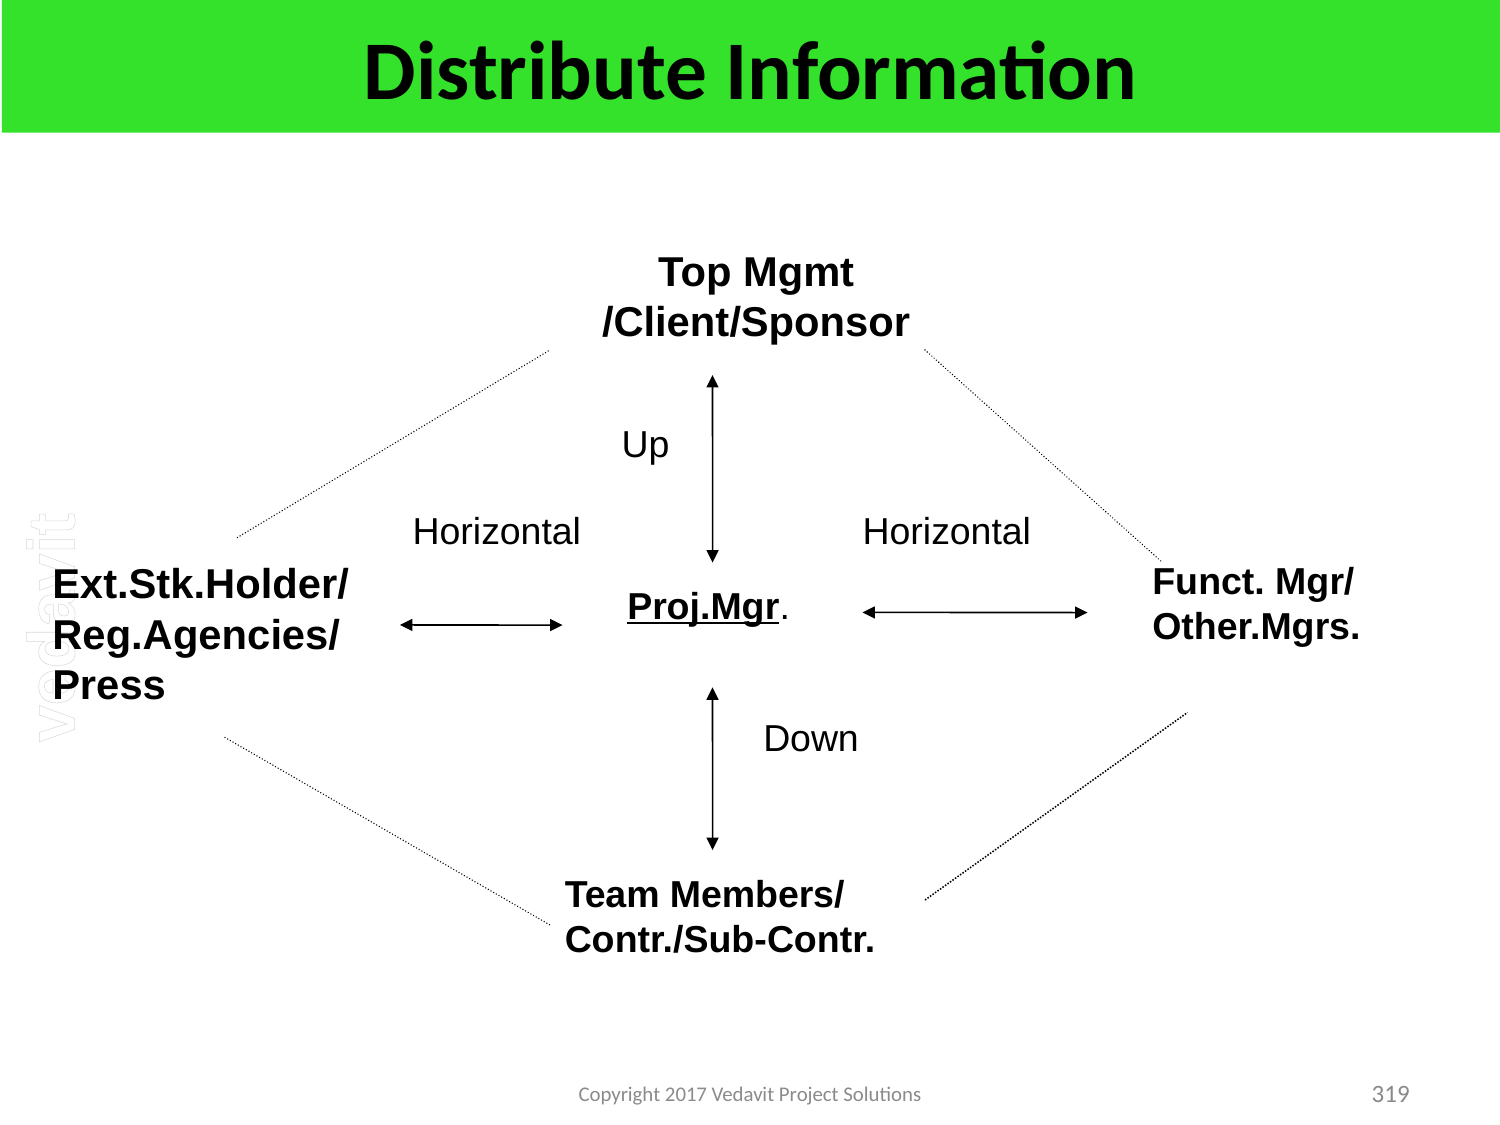

# Distribute Information

Top Mgmt /Client/Sponsor

Up
Horizontal
Horizontal
Ext.Stk.Holder/
Reg.Agencies/
Press
Funct. Mgr/
Other.Mgrs.
Proj.Mgr.

Down

Team Members/ Contr./Sub-Contr.
Copyright 2017 Vedavit Project Solutions
319